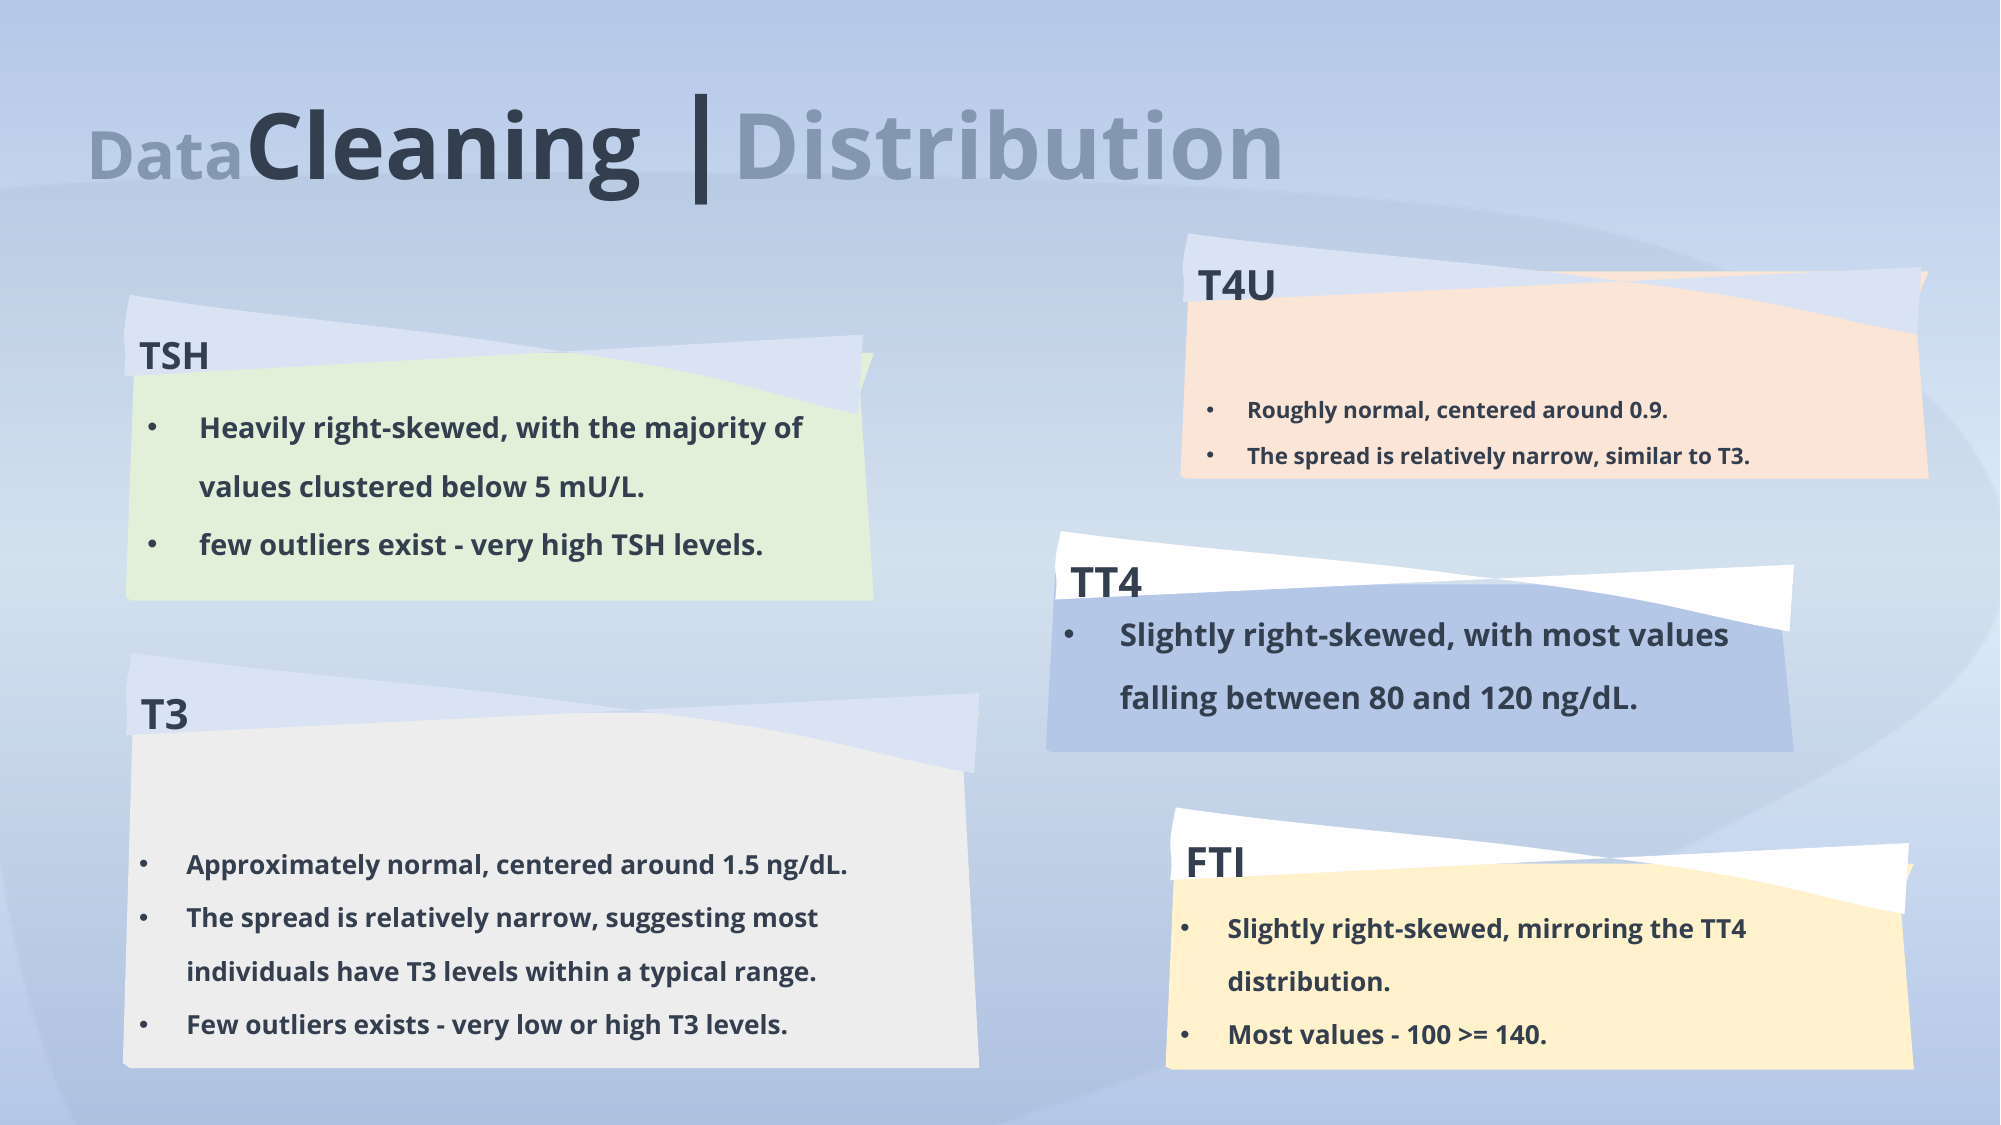

DataCleaning |Distribution

T4U

TSH

Roughly normal, centered around 0.9.
The spread is relatively narrow, similar to T3.
Heavily right-skewed, with the majority of values clustered below 5 mU/L.
few outliers exist - very high TSH levels.

TT4

Slightly right-skewed, with most values falling between 80 and 120 ng/dL.
T3

Approximately normal, centered around 1.5 ng/dL.
The spread is relatively narrow, suggesting most individuals have T3 levels within a typical range.
Few outliers exists - very low or high T3 levels.
FTI

Slightly right-skewed, mirroring the TT4 distribution.
Most values - 100 >= 140.